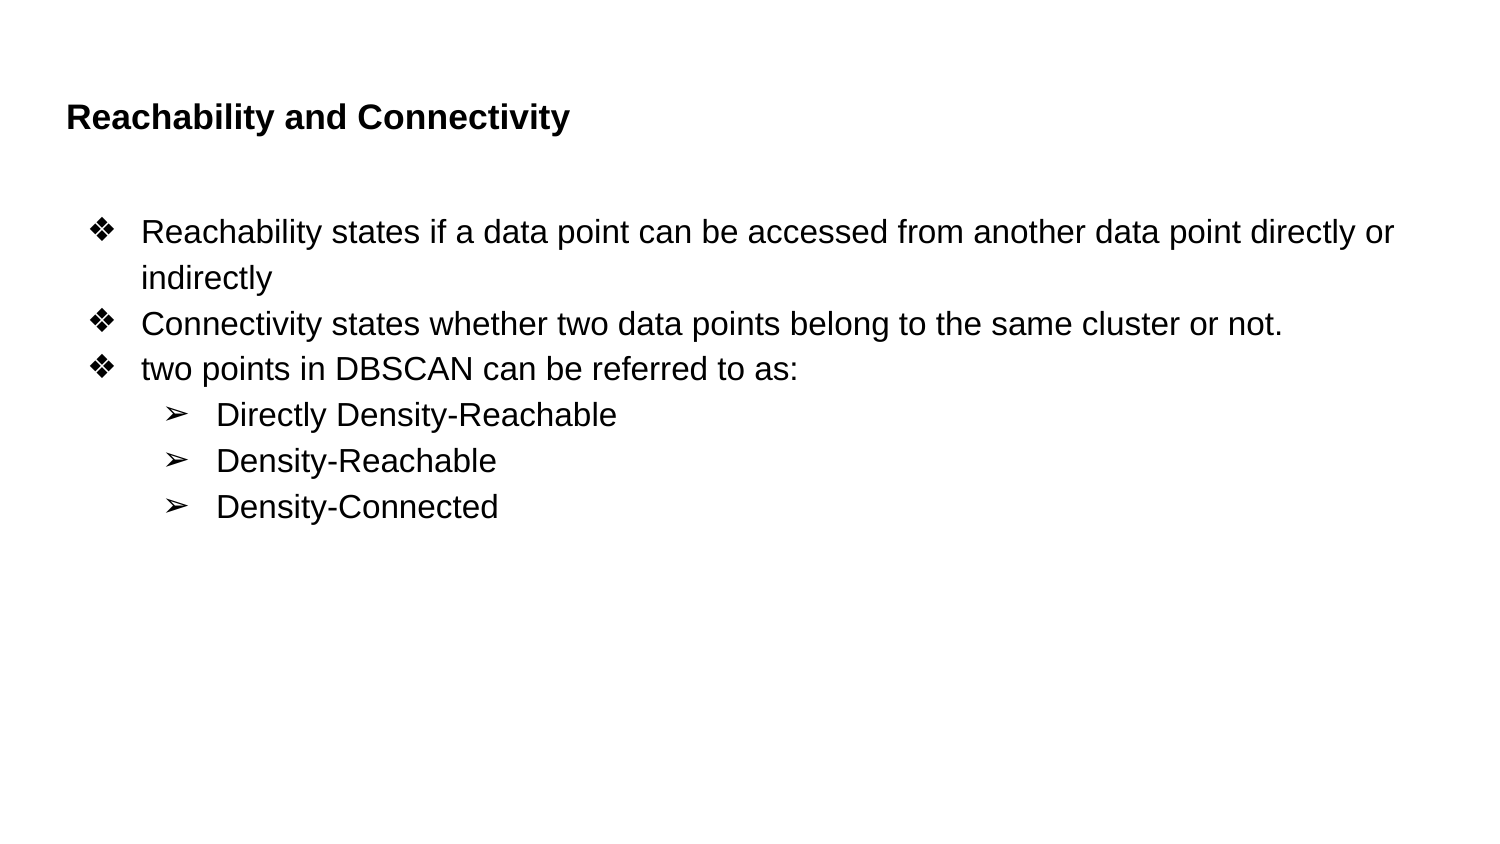

# Reachability and Connectivity
Reachability states if a data point can be accessed from another data point directly or indirectly
Connectivity states whether two data points belong to the same cluster or not.
two points in DBSCAN can be referred to as:
Directly Density-Reachable
Density-Reachable
Density-Connected